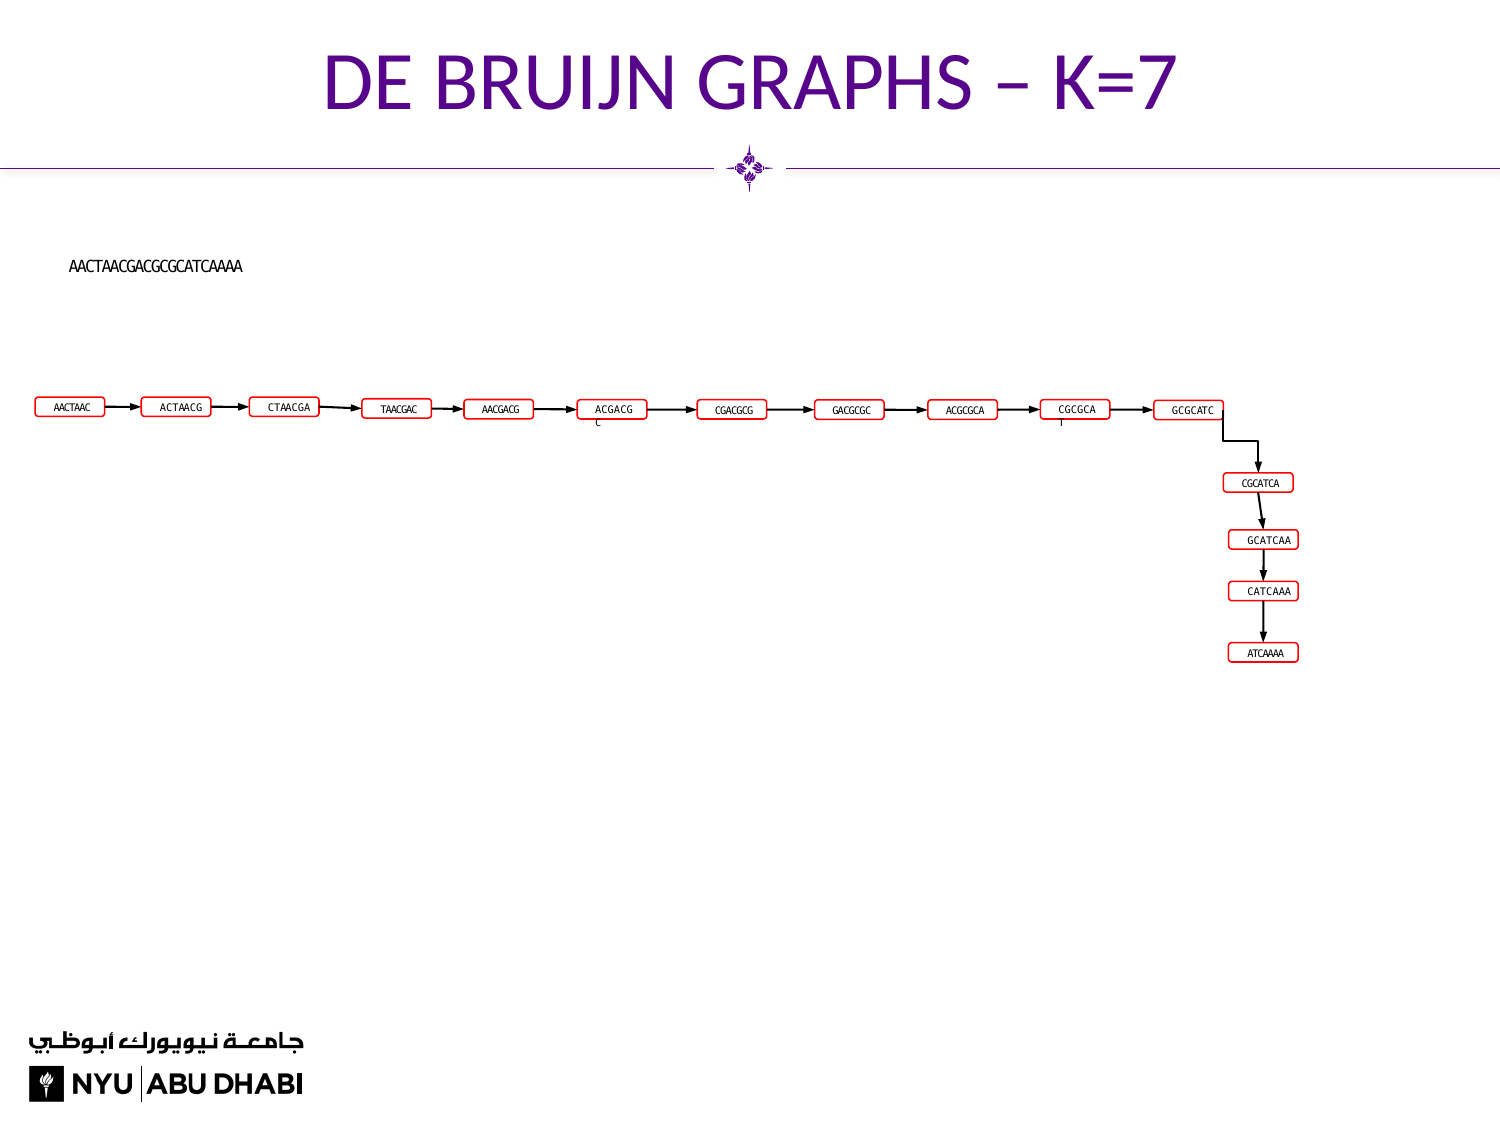

# De Bruijn Graphs – K=7
AACTAACGACGCGCATCAAAA

AACTAAC
ACTAACG
CTAACGA
TAACGAC

AACGACG
ACGACGC
CGACGCG
CGCGCAT
GACGCGC
ACGCGCA
GCGCATC

CGCATCA

GCATCAA

CATCAAA

ATCAAAA